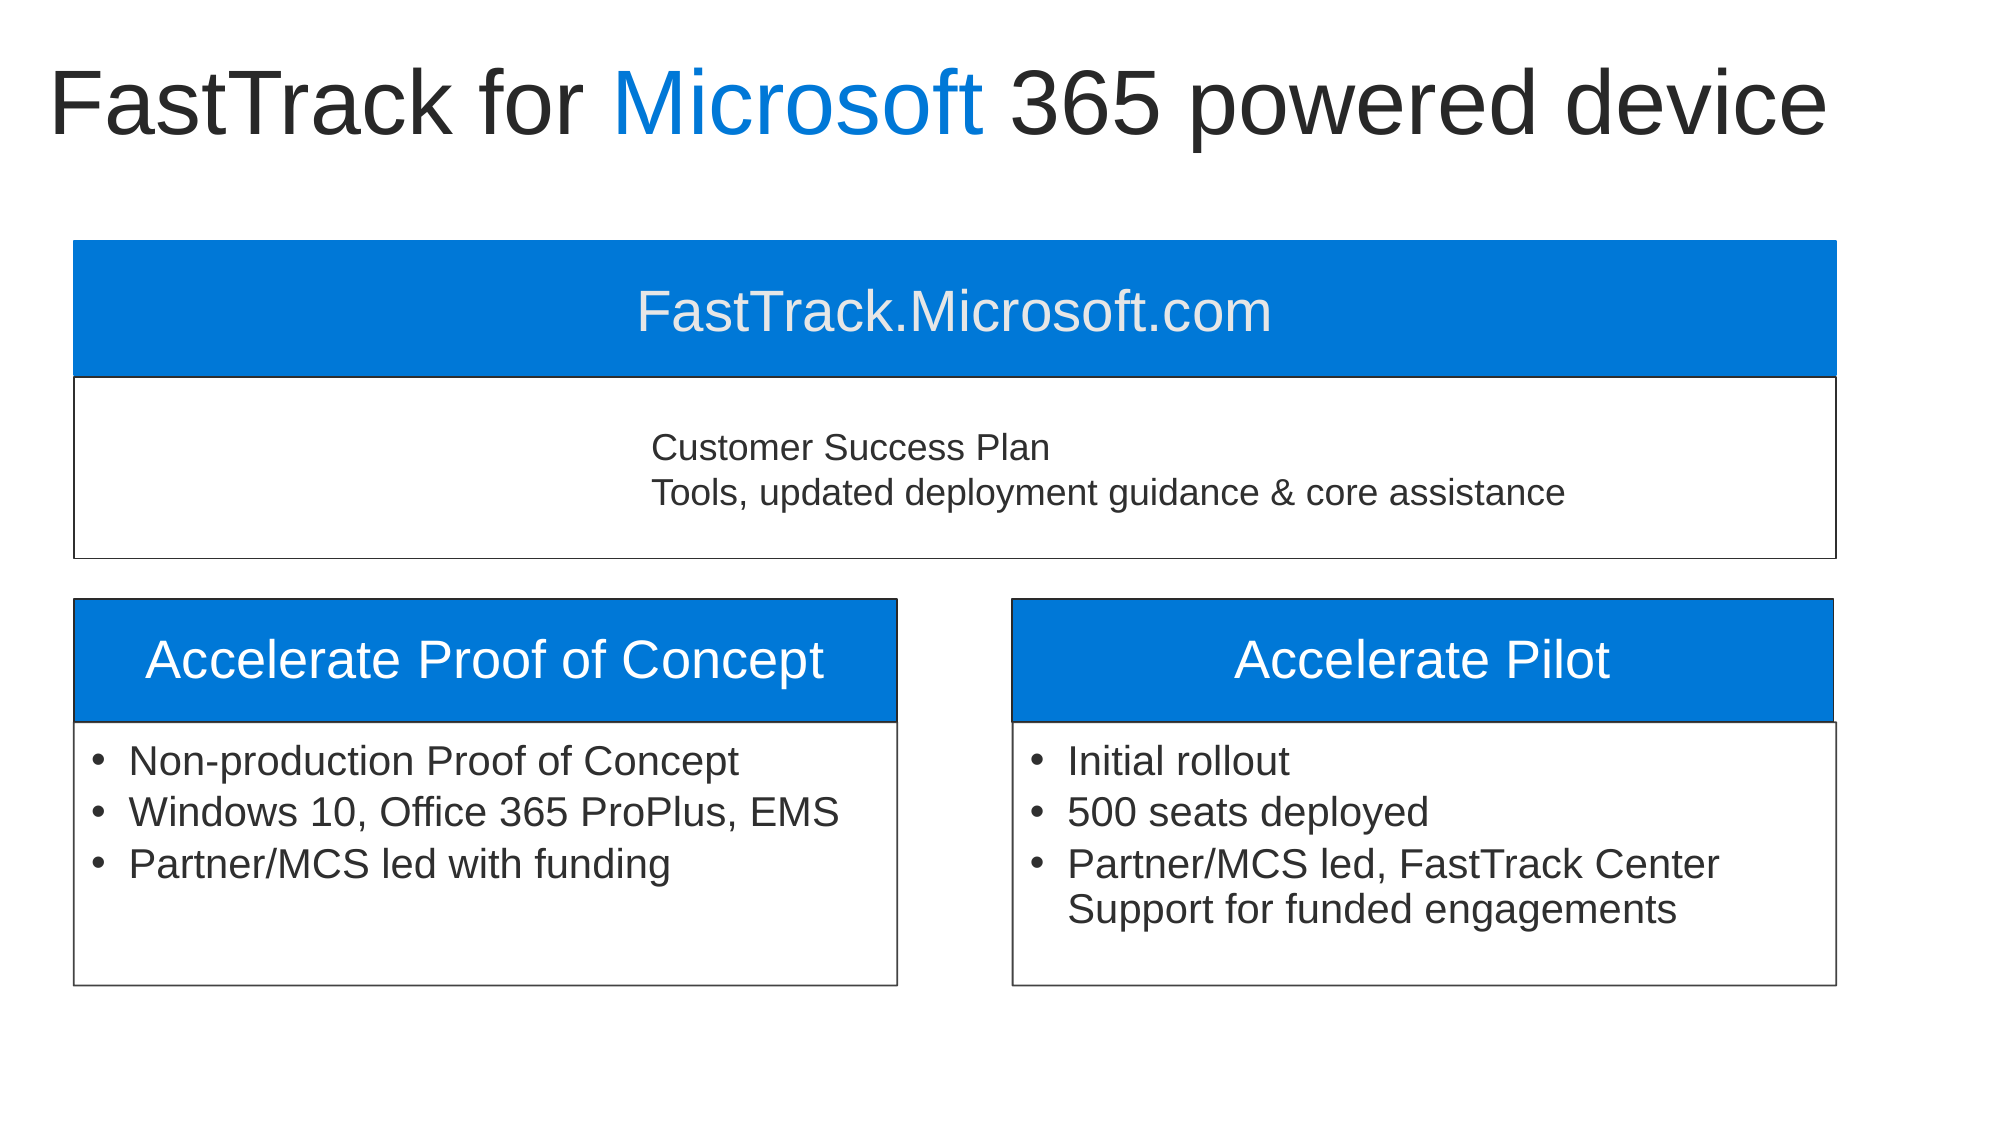

# FastTrack for Microsoft 365 powered device
FastTrack.Microsoft.com

Customer Success Plan
Tools, updated deployment guidance & core assistance

Accelerate Proof of Concept
Non-production Proof of Concept
Windows 10, Office 365 ProPlus, EMS
Partner/MCS led with funding
Accelerate Pilot
Initial rollout
500 seats deployed
Partner/MCS led, FastTrack Center Support for funded engagements